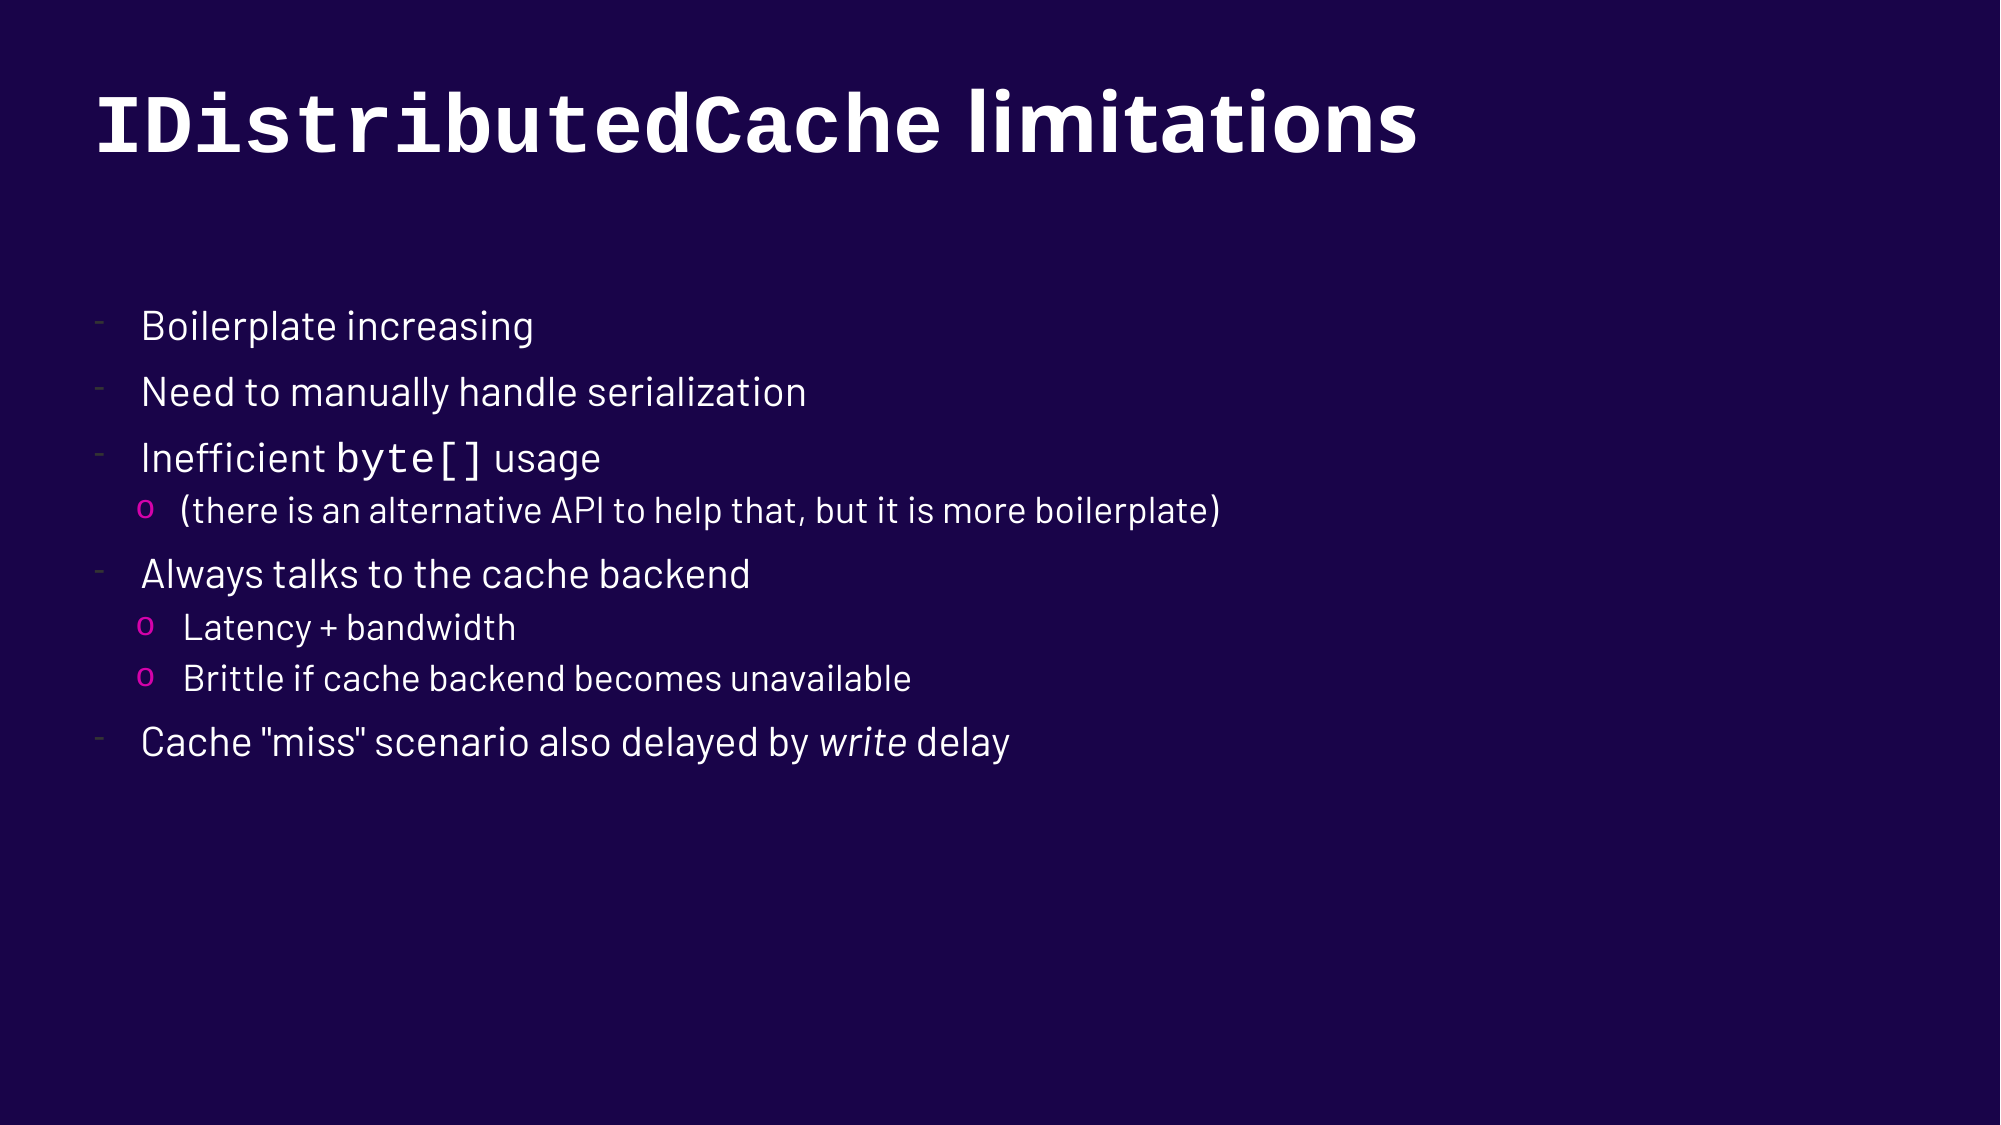

IDistributedCache limitations
Boilerplate increasing
Need to manually handle serialization
Inefficient byte[] usage
(there is an alternative API to help that, but it is more boilerplate)
Always talks to the cache backend
Latency + bandwidth
Brittle if cache backend becomes unavailable
Cache "miss" scenario also delayed by write delay